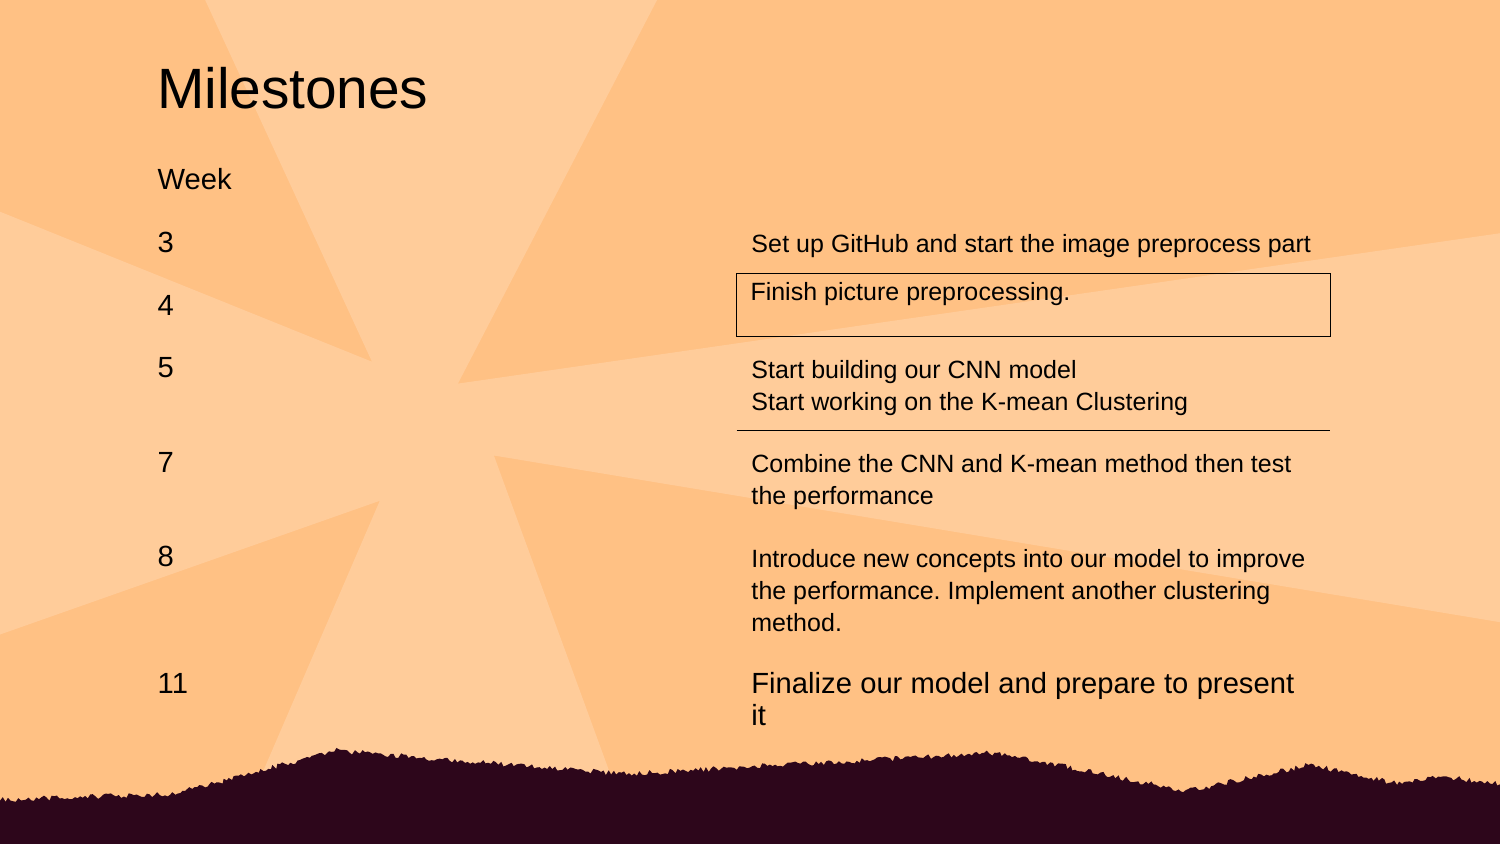

# Milestones
| Week |  |
| --- | --- |
| 3 | Set up GitHub and start the image preprocess part |
| 4 | Finish picture preprocessing. |
| 5 | Start building our CNN model Start working on the K-mean Clustering |
| 7 | Combine the CNN and K-mean method then test the performance |
| 8 | Introduce new concepts into our model to improve the performance. Implement another clustering method. |
| 11 | Finalize our model and prepare to present it |